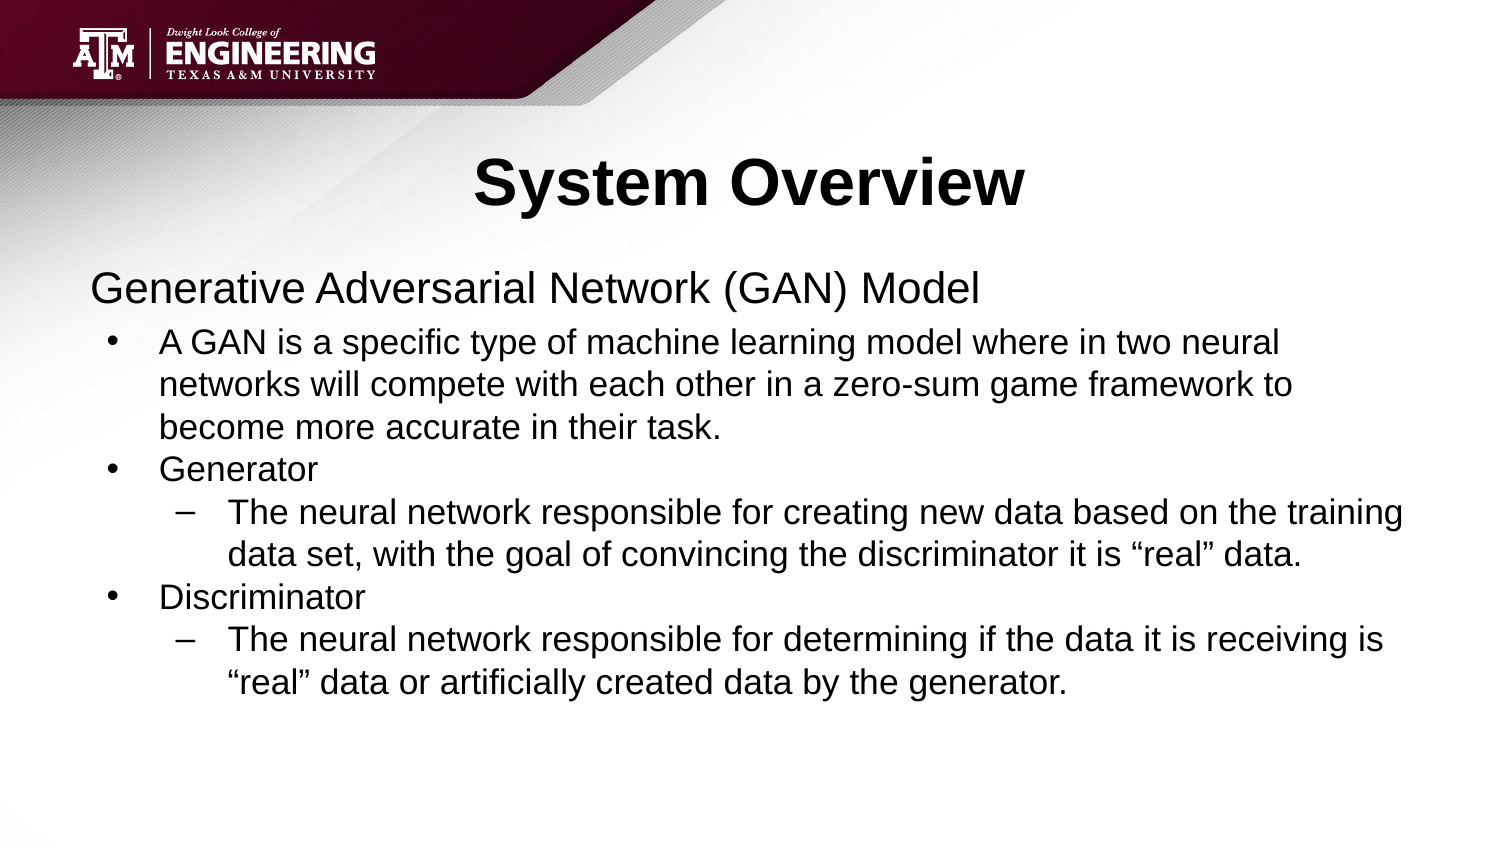

# System Overview
Generative Adversarial Network (GAN) Model
A GAN is a specific type of machine learning model where in two neural networks will compete with each other in a zero-sum game framework to become more accurate in their task.
Generator
The neural network responsible for creating new data based on the training data set, with the goal of convincing the discriminator it is “real” data.
Discriminator
The neural network responsible for determining if the data it is receiving is “real” data or artificially created data by the generator.